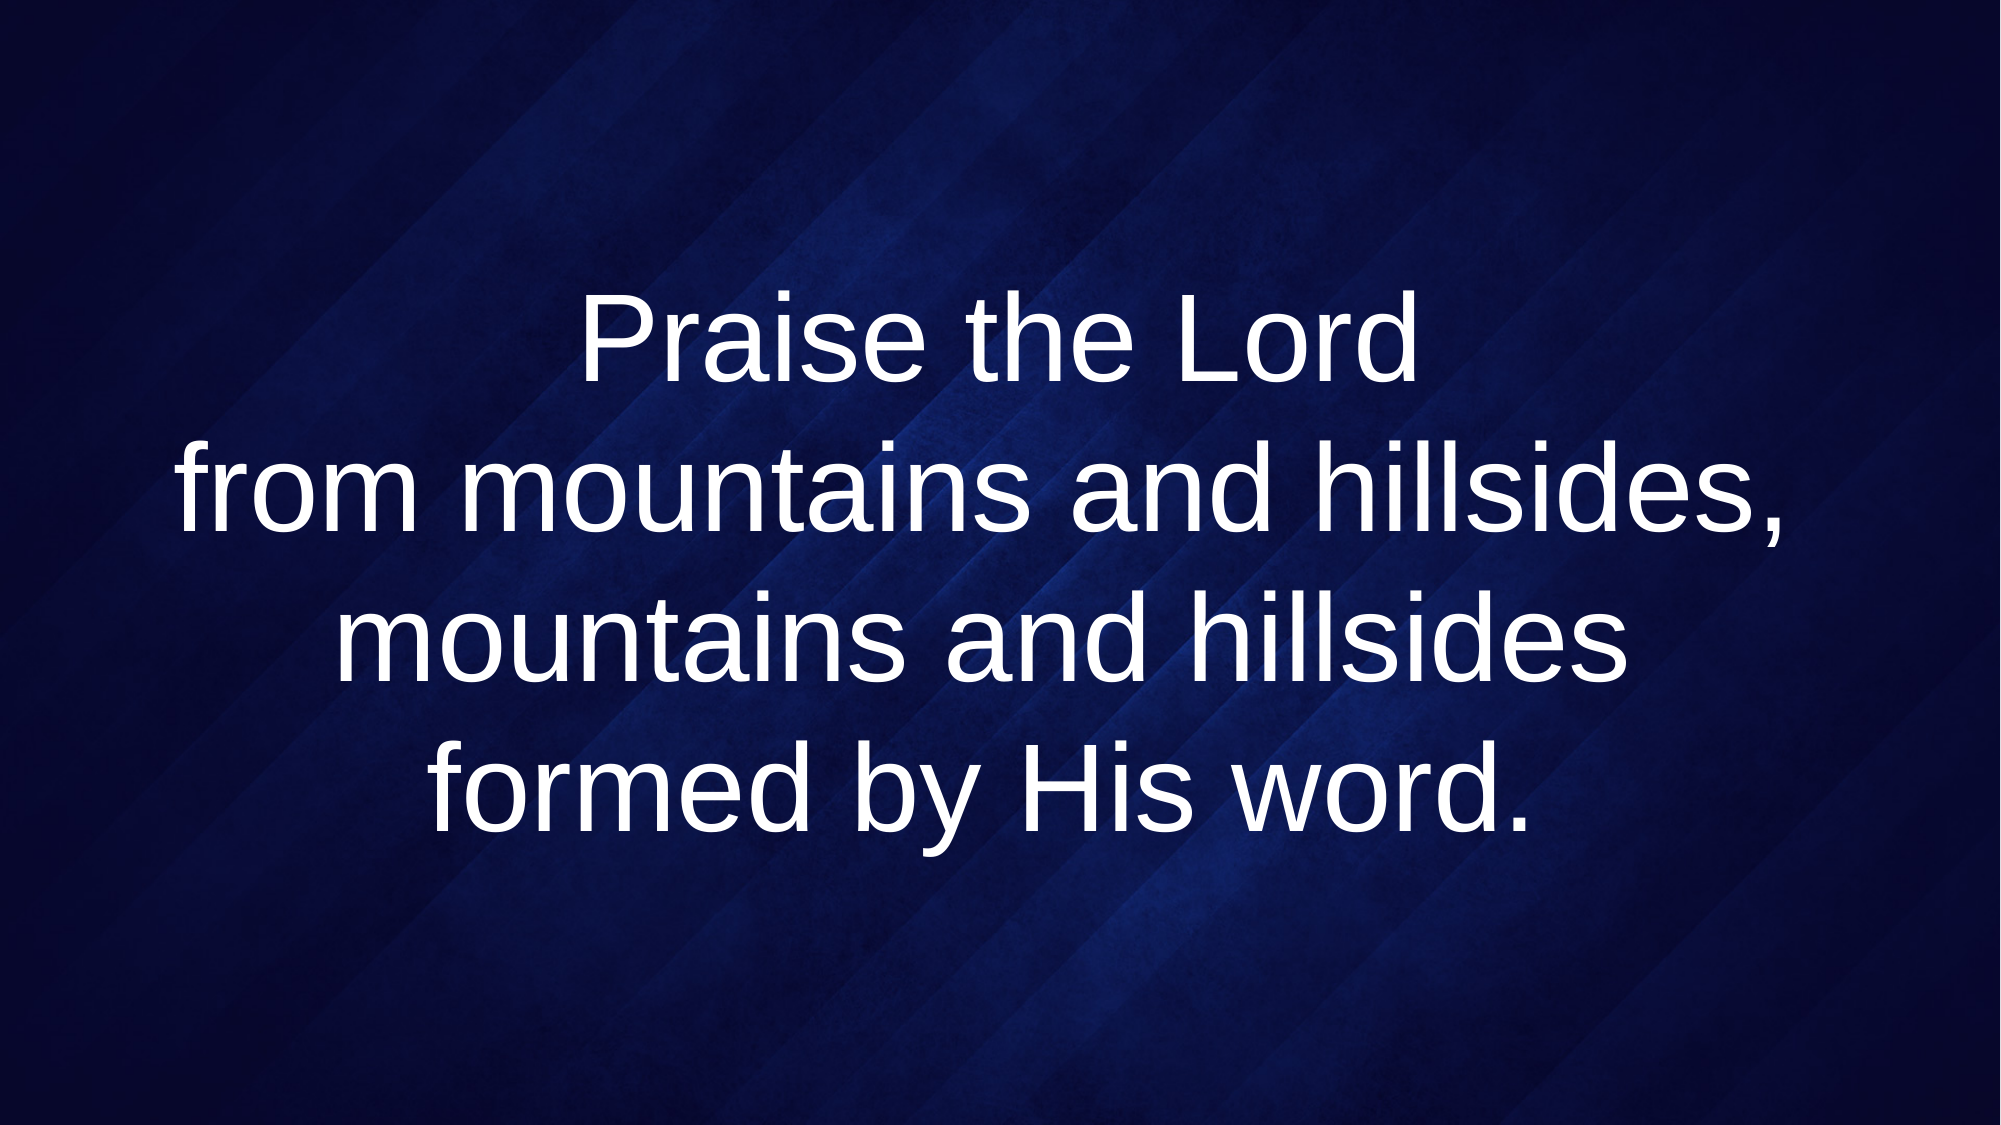

# Praise the Lord from mountains and hillsides, mountains and hillsides formed by His word.